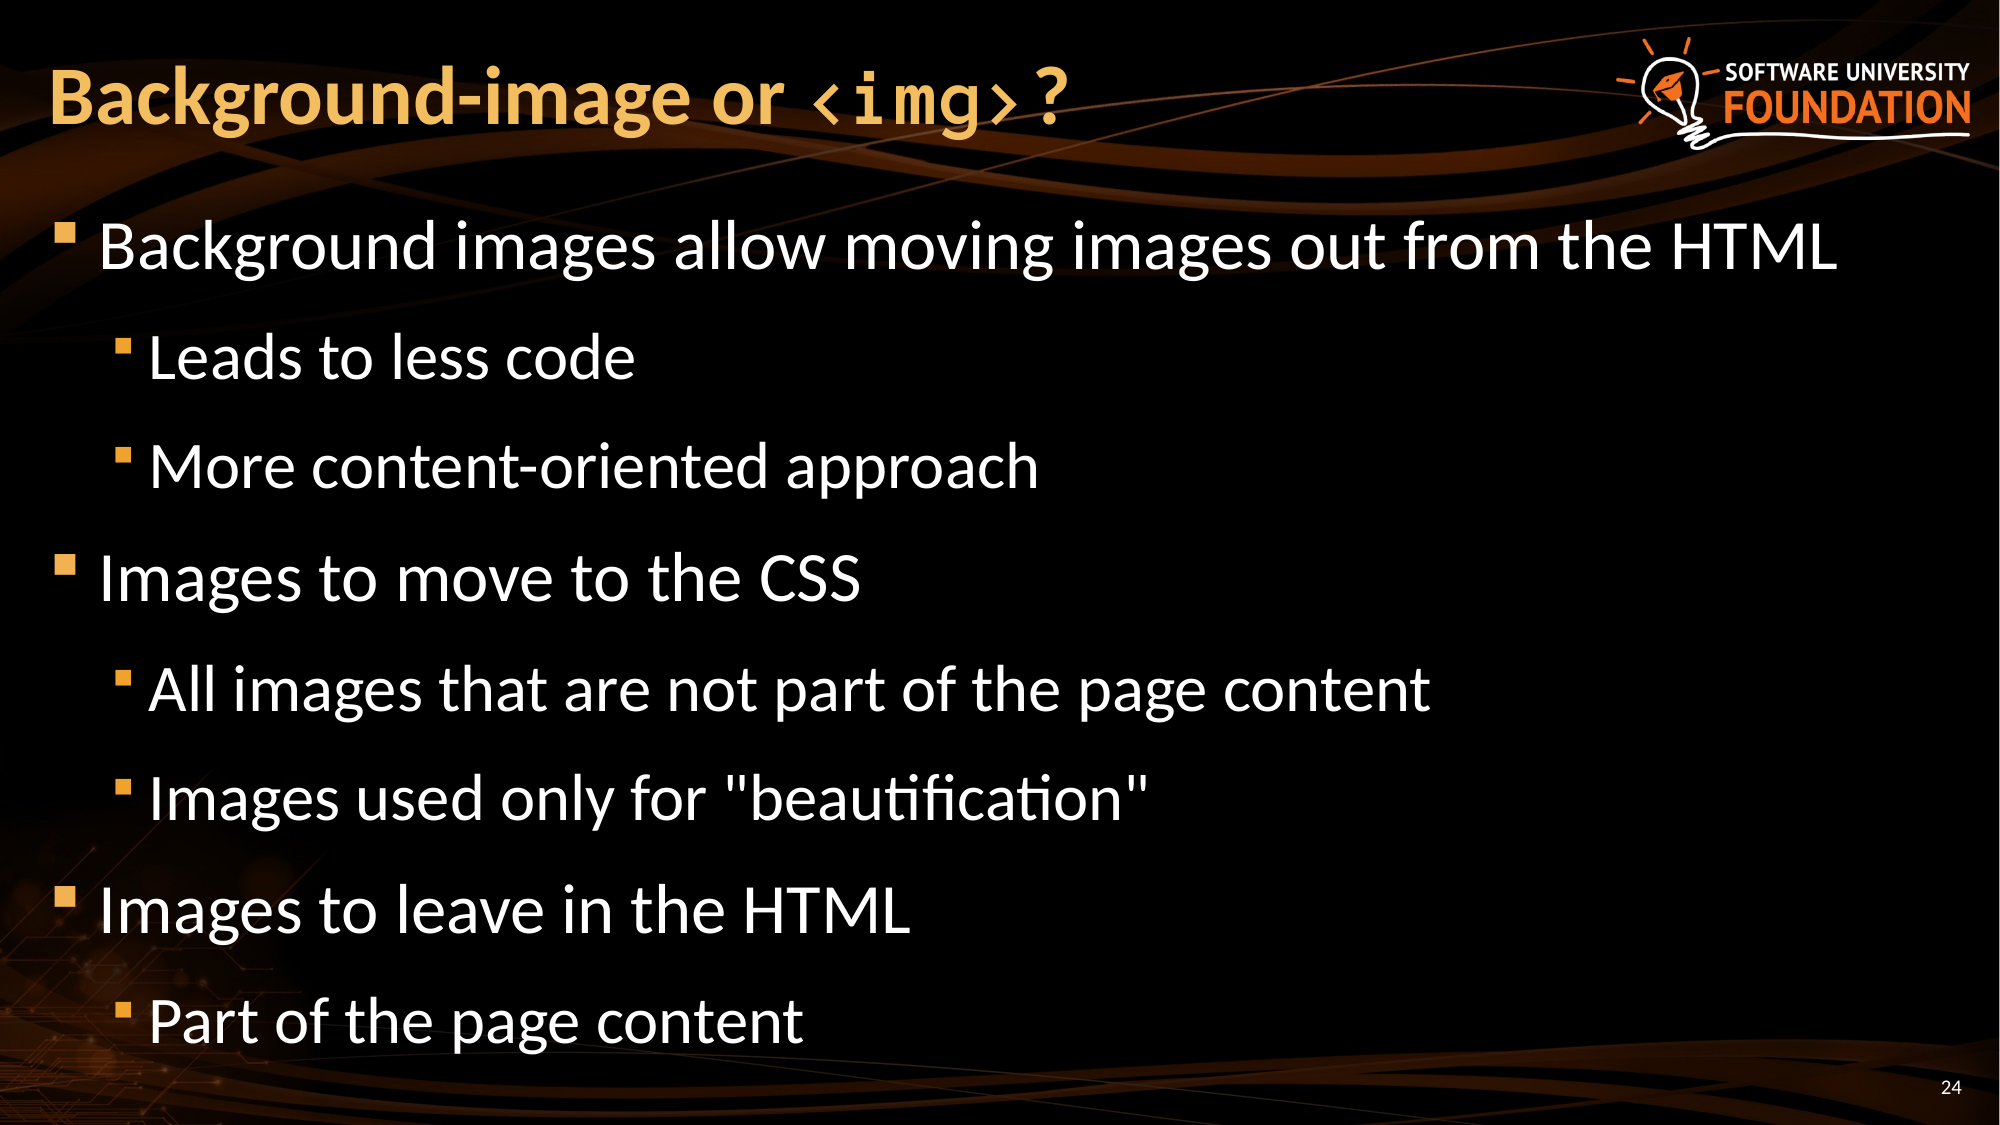

# Background-image or <img>?
Background images allow moving images out from the HTML
Leads to less code
More content-oriented approach
Images to move to the CSS
All images that are not part of the page content
Images used only for "beautification"
Images to leave in the HTML
Part of the page content
24